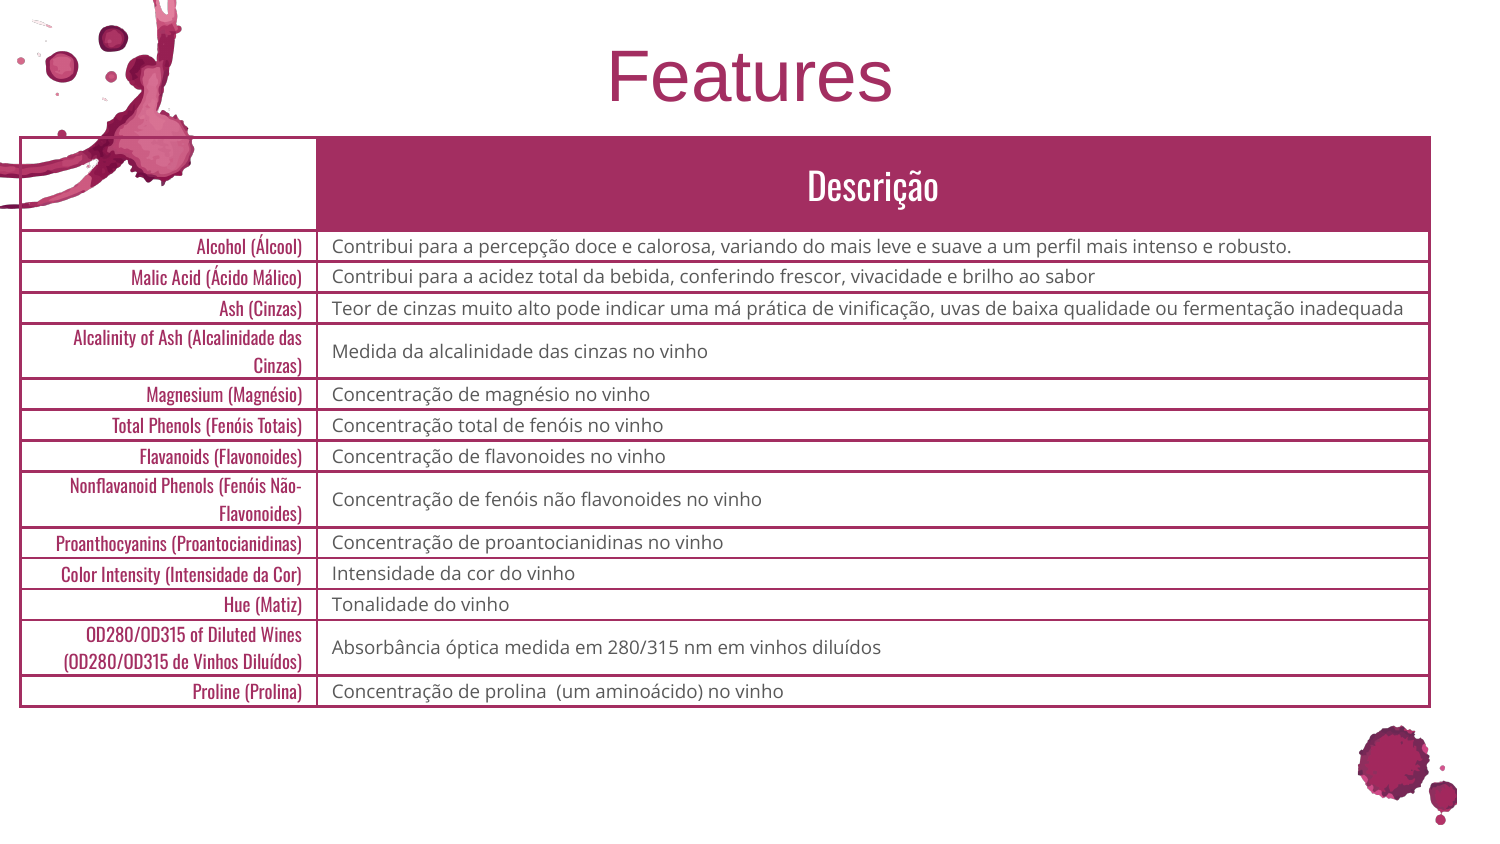

# Features
|  | Descrição |
| --- | --- |
| Alcohol (Álcool) | Contribui para a percepção doce e calorosa, variando do mais leve e suave a um perfil mais intenso e robusto. |
| Malic Acid (Ácido Málico) | Contribui para a acidez total da bebida, conferindo frescor, vivacidade e brilho ao sabor |
| Ash (Cinzas) | Teor de cinzas muito alto pode indicar uma má prática de vinificação, uvas de baixa qualidade ou fermentação inadequada |
| Alcalinity of Ash (Alcalinidade das Cinzas) | Medida da alcalinidade das cinzas no vinho |
| Magnesium (Magnésio) | Concentração de magnésio no vinho |
| Total Phenols (Fenóis Totais) | Concentração total de fenóis no vinho |
| Flavanoids (Flavonoides) | Concentração de flavonoides no vinho |
| Nonflavanoid Phenols (Fenóis Não-Flavonoides) | Concentração de fenóis não flavonoides no vinho |
| Proanthocyanins (Proantocianidinas) | Concentração de proantocianidinas no vinho |
| Color Intensity (Intensidade da Cor) | Intensidade da cor do vinho |
| Hue (Matiz) | Tonalidade do vinho |
| OD280/OD315 of Diluted Wines (OD280/OD315 de Vinhos Diluídos) | Absorbância óptica medida em 280/315 nm em vinhos diluídos |
| Proline (Prolina) | Concentração de prolina (um aminoácido) no vinho |